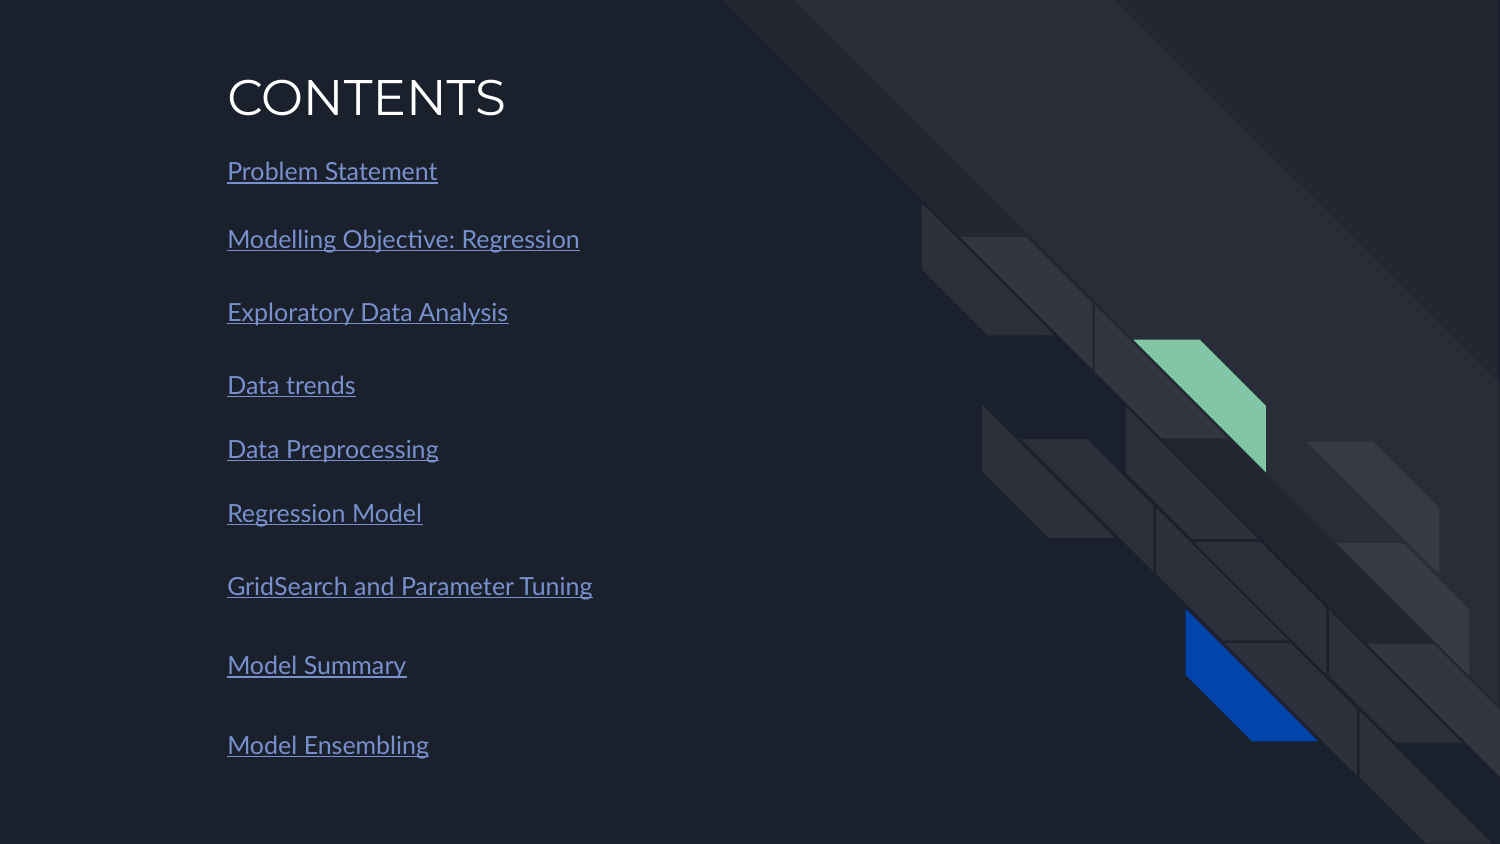

# CONTENTS
Problem Statement
Modelling Objective: Regression
Exploratory Data Analysis
Data trends
Data Preprocessing
Regression Model
GridSearch and Parameter Tuning
Model Summary
Model Ensembling